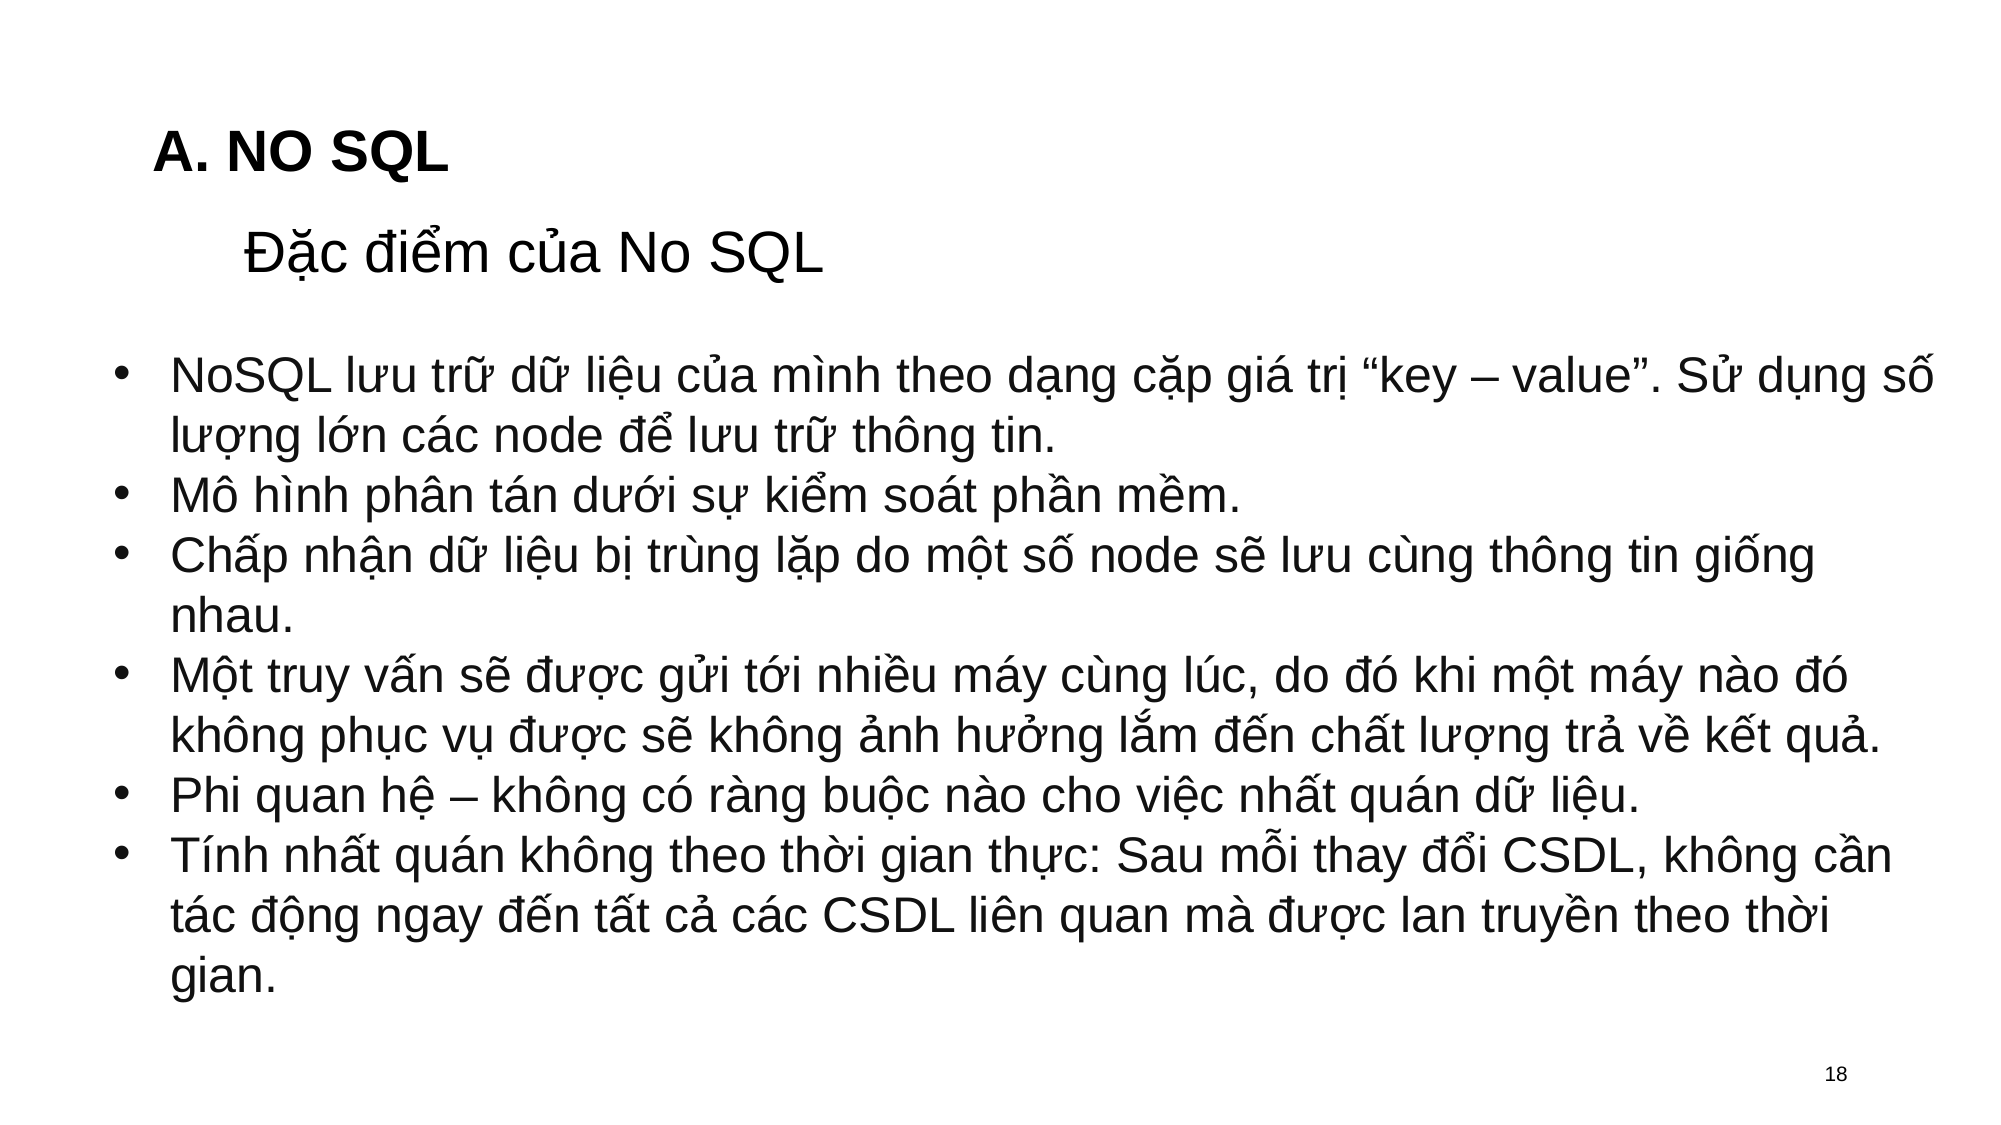

# A. No SQL
Đặc điểm của No SQL
NoSQL lưu trữ dữ liệu của mình theo dạng cặp giá trị “key – value”. Sử dụng số lượng lớn các node để lưu trữ thông tin.
Mô hình phân tán dưới sự kiểm soát phần mềm.
Chấp nhận dữ liệu bị trùng lặp do một số node sẽ lưu cùng thông tin giống nhau.
Một truy vấn sẽ được gửi tới nhiều máy cùng lúc, do đó khi một máy nào đó không phục vụ được sẽ không ảnh hưởng lắm đến chất lượng trả về kết quả.
Phi quan hệ – không có ràng buộc nào cho việc nhất quán dữ liệu.
Tính nhất quán không theo thời gian thực: Sau mỗi thay đổi CSDL, không cần tác động ngay đến tất cả các CSDL liên quan mà được lan truyền theo thời gian.
18